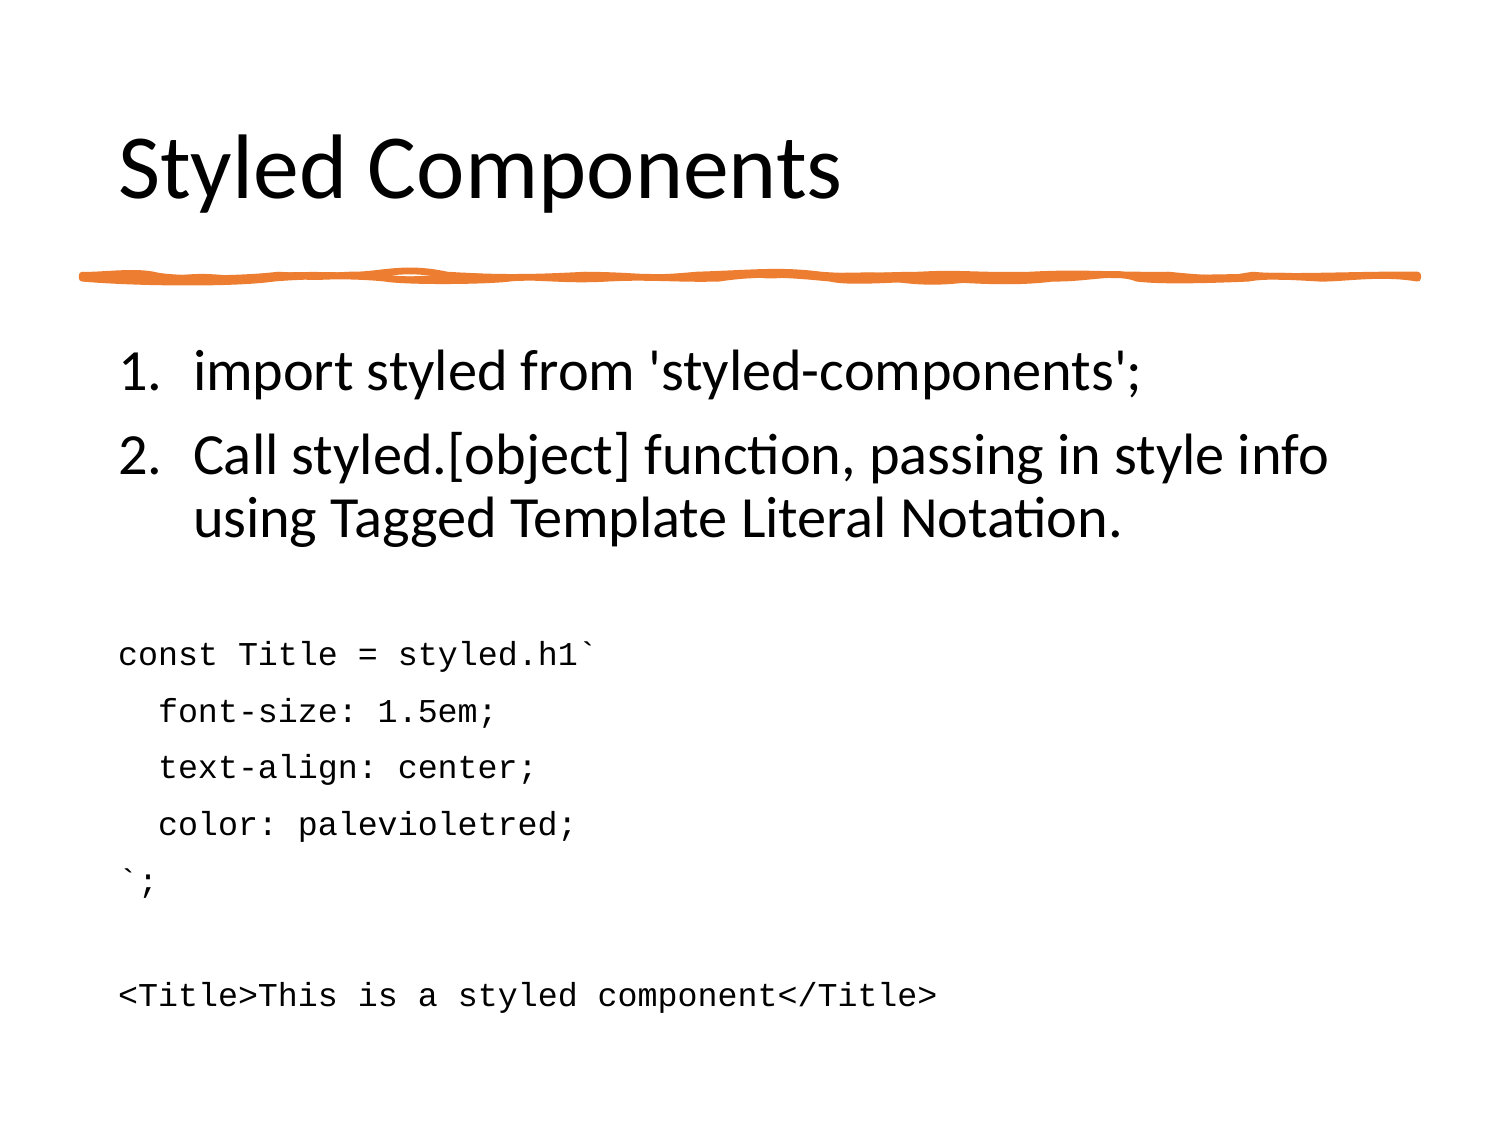

# Styled Components
import styled from 'styled-components';
Call styled.[object] function, passing in style info using Tagged Template Literal Notation.

const Title = styled.h1`
  font-size: 1.5em;
  text-align: center;
  color: palevioletred;
`;

<Title>This is a styled component</Title>